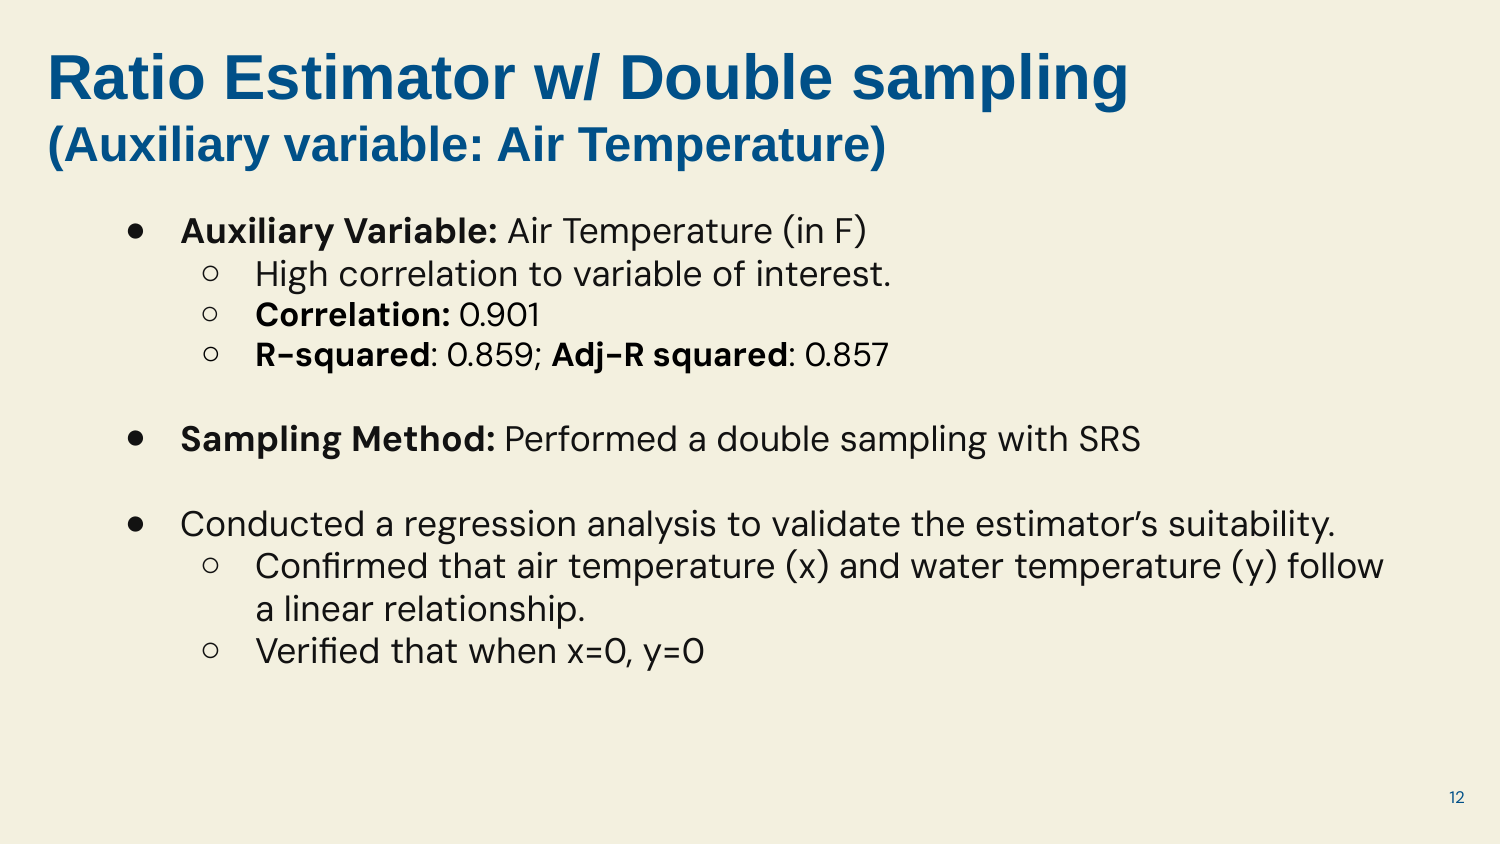

Ratio Estimator w/ Double sampling
(Auxiliary variable: Air Temperature)
Auxiliary Variable: Air Temperature (in F)
High correlation to variable of interest.
Correlation: 0.901
R-squared: 0.859; Adj-R squared: 0.857

Sampling Method: Performed a double sampling with SRS

Conducted a regression analysis to validate the estimator’s suitability.
Confirmed that air temperature (x) and water temperature (y) follow a linear relationship.
Verified that when x=0, y=0

12